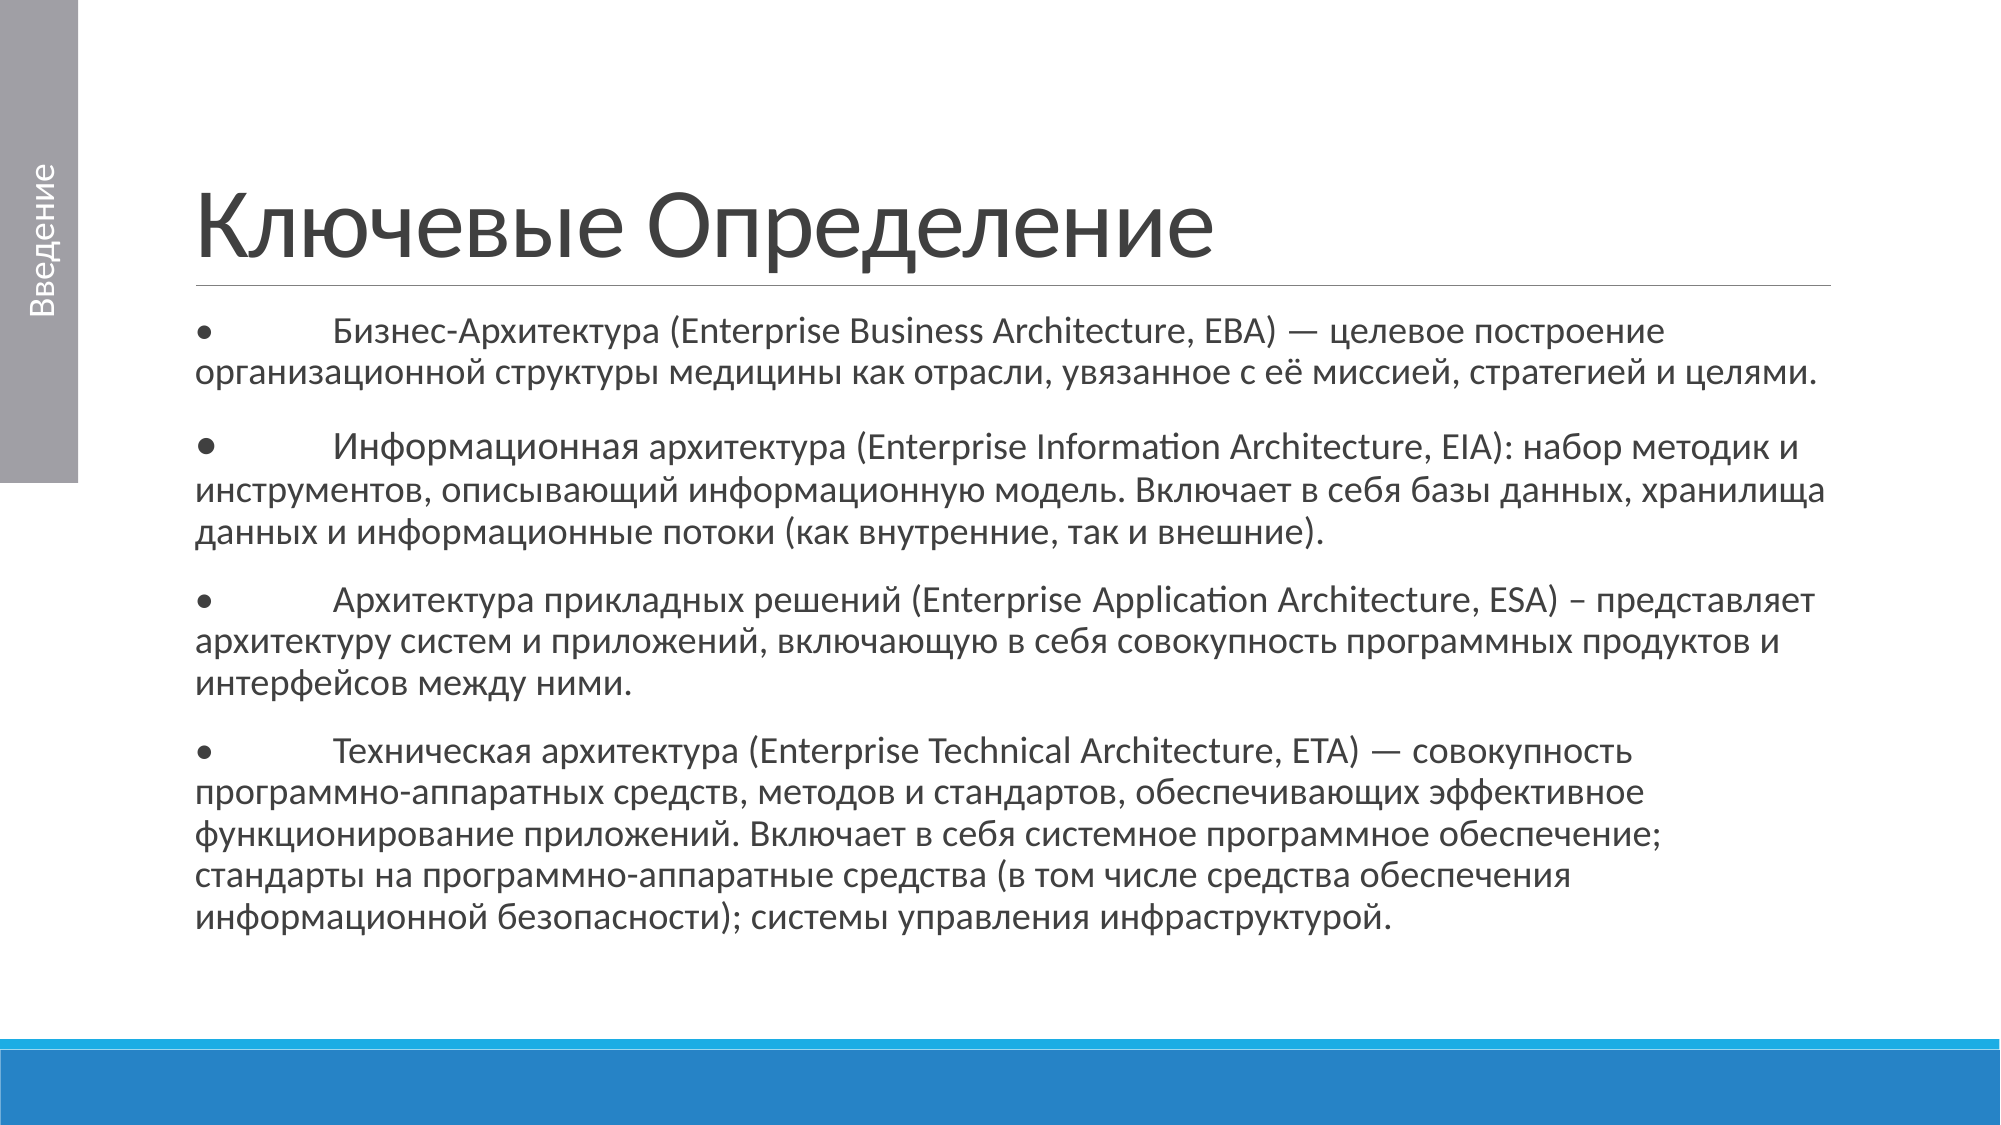

# Ключевые Определение
Введение
•	Бизнес-Aрхитектура (Enterprise Business Architecture, ЕВА) — целевое построение организационной структуры медицины как отрасли, увязанное с её миссией, стратегией и целями.
•	Информационная архитектура (Enterprise Information Architecture, EIA): набор методик и инструментов, описывающий информационную модель. Включает в себя базы данных, хранилища данных и информационные потоки (как внутренние, так и внешние).
•	Архитектура прикладных решений (Enterprise Application Architecture, ESA) – представляет архитектуру систем и приложений, включающую в себя совокупность программных продуктов и интерфейсов между ними.
•	Техническая архитектура (Enterprise Technical Architecture, ETA) — совокупность программно-аппаратных средств, методов и стандартов, обеспечивающих эффективное функционирование приложений. Включает в себя системное программное обеспечение; стандарты на программно-аппаратные средства (в том числе средства обеспечения информационной безопасности); системы управления инфраструктурой.